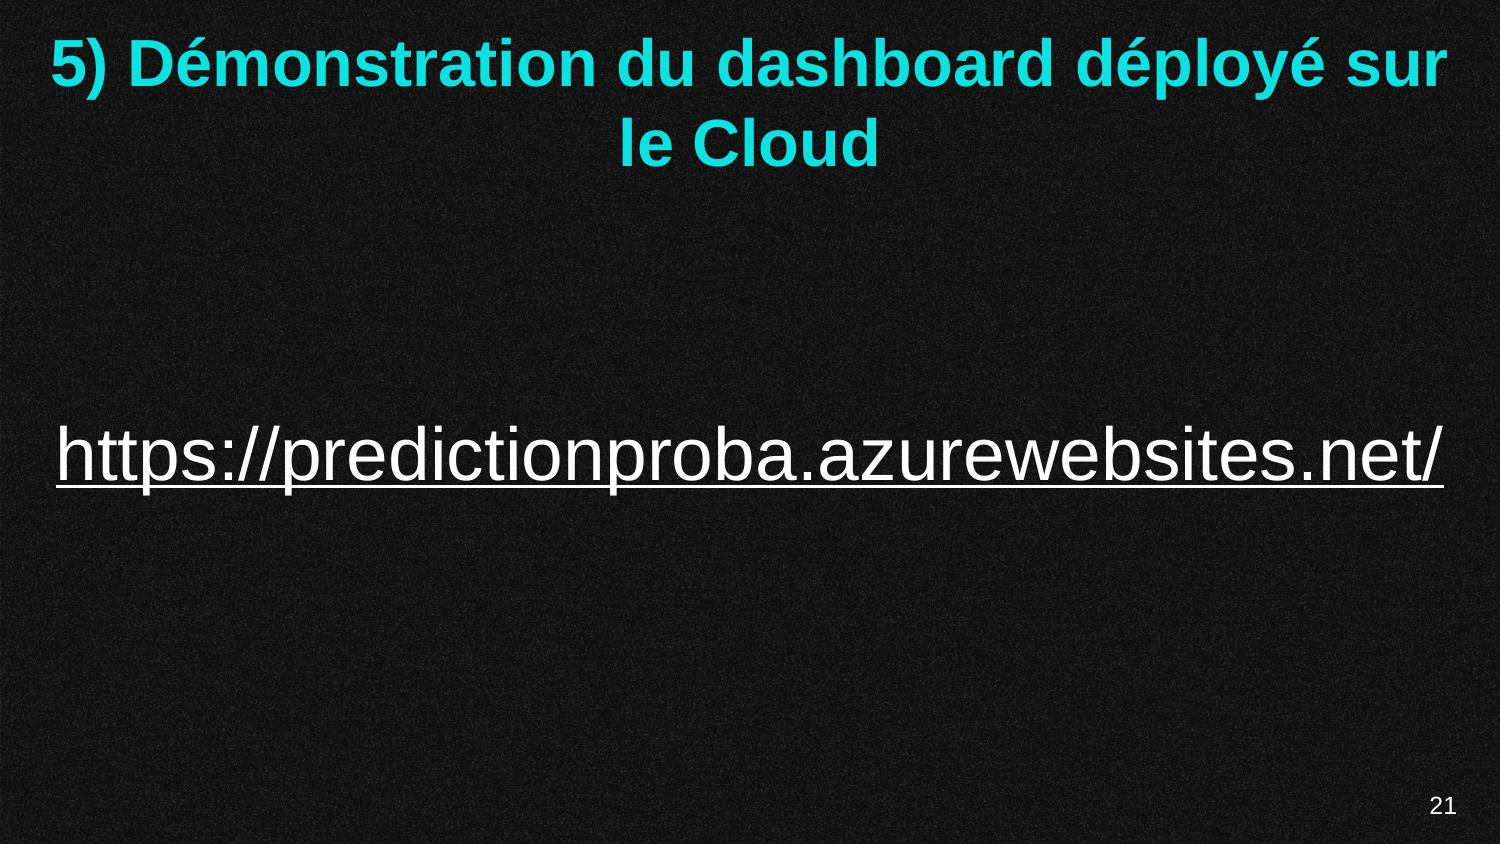

5) Démonstration du dashboard déployé sur le Cloud

https://predictionproba.azurewebsites.net/